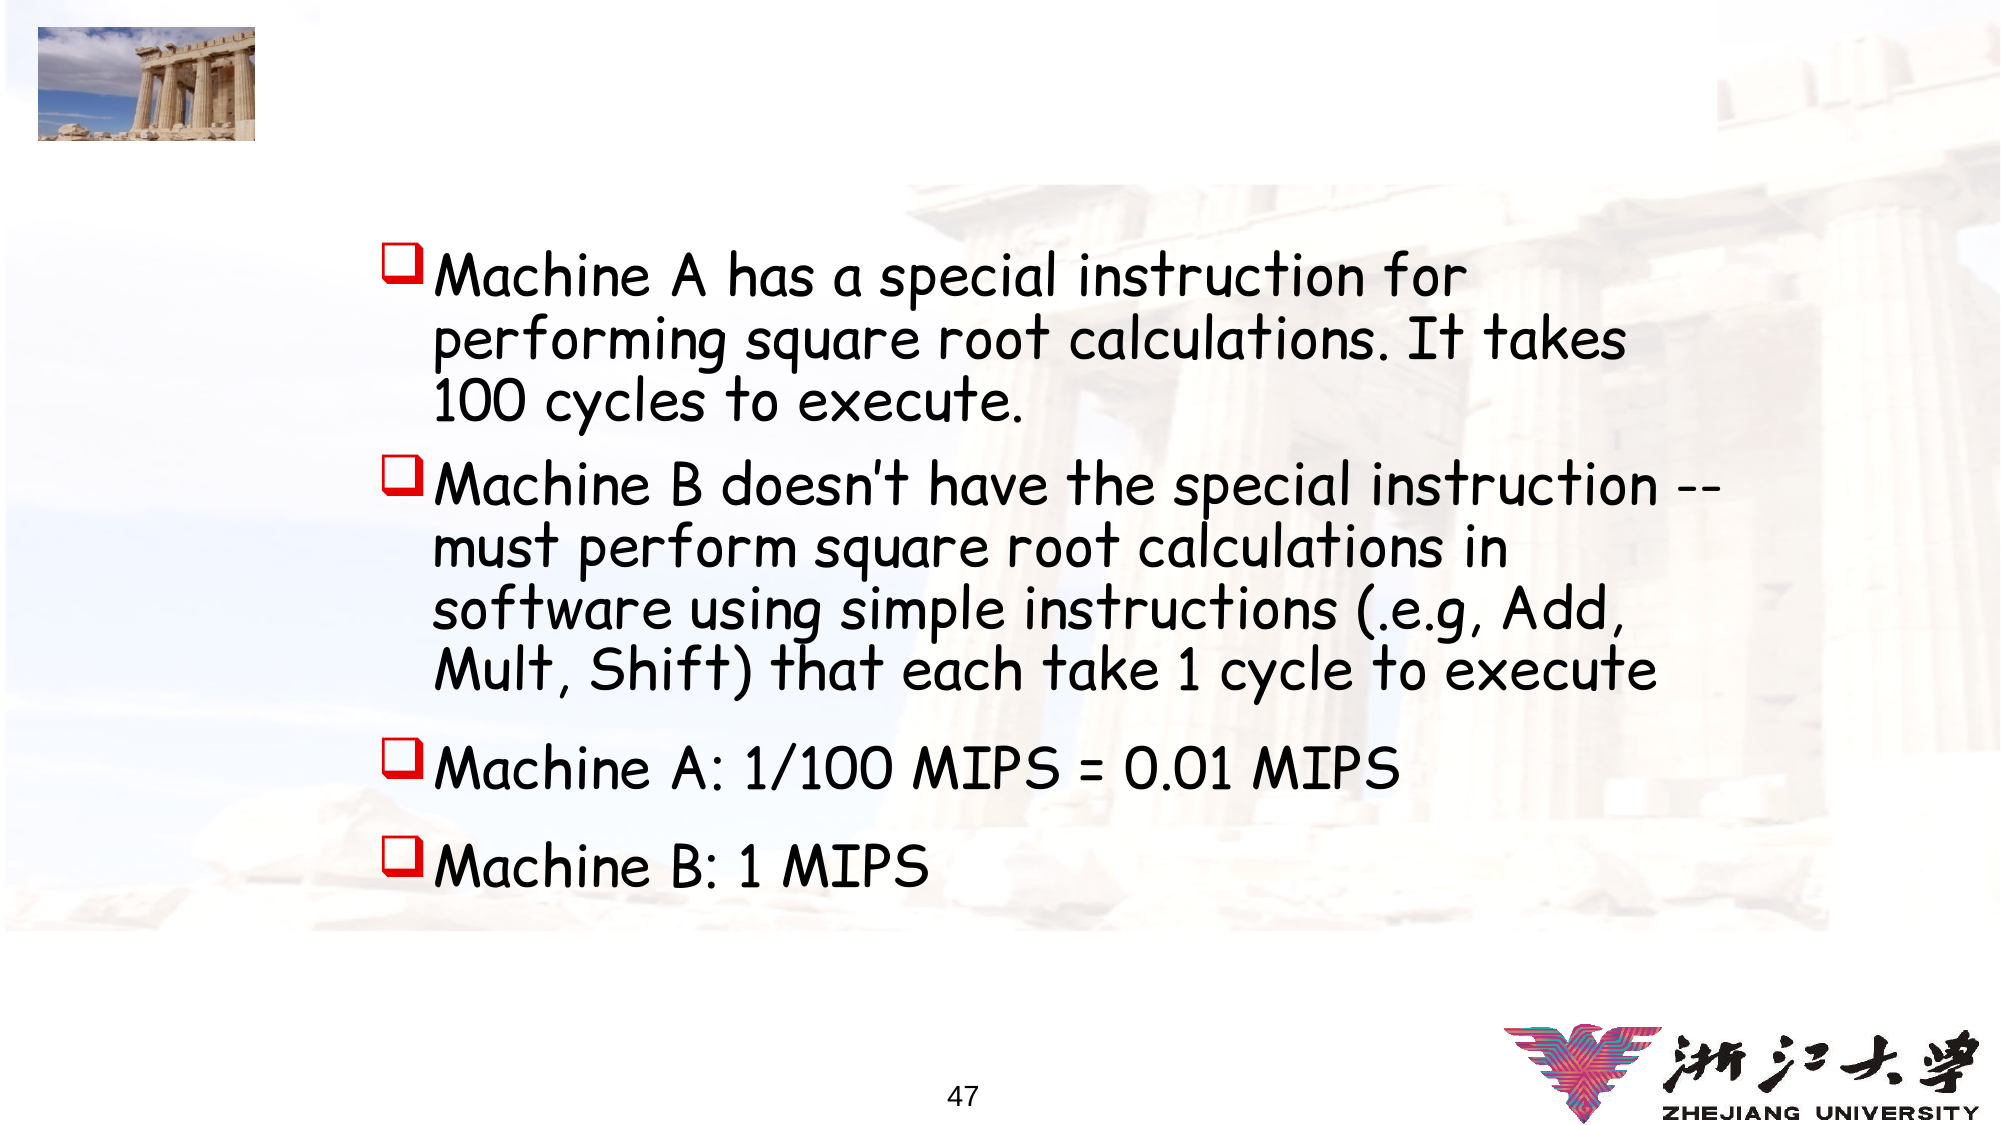

# Ex: MIPS might be meaningless
Machine A has a special instruction for performing square root calculations. It takes 100 cycles to execute.
Machine B doesn’t have the special instruction -- must perform square root calculations in software using simple instructions (.e.g, Add, Mult, Shift) that each take 1 cycle to execute
Machine A: 1/100 MIPS = 0.01 MIPS
Machine B: 1 MIPS